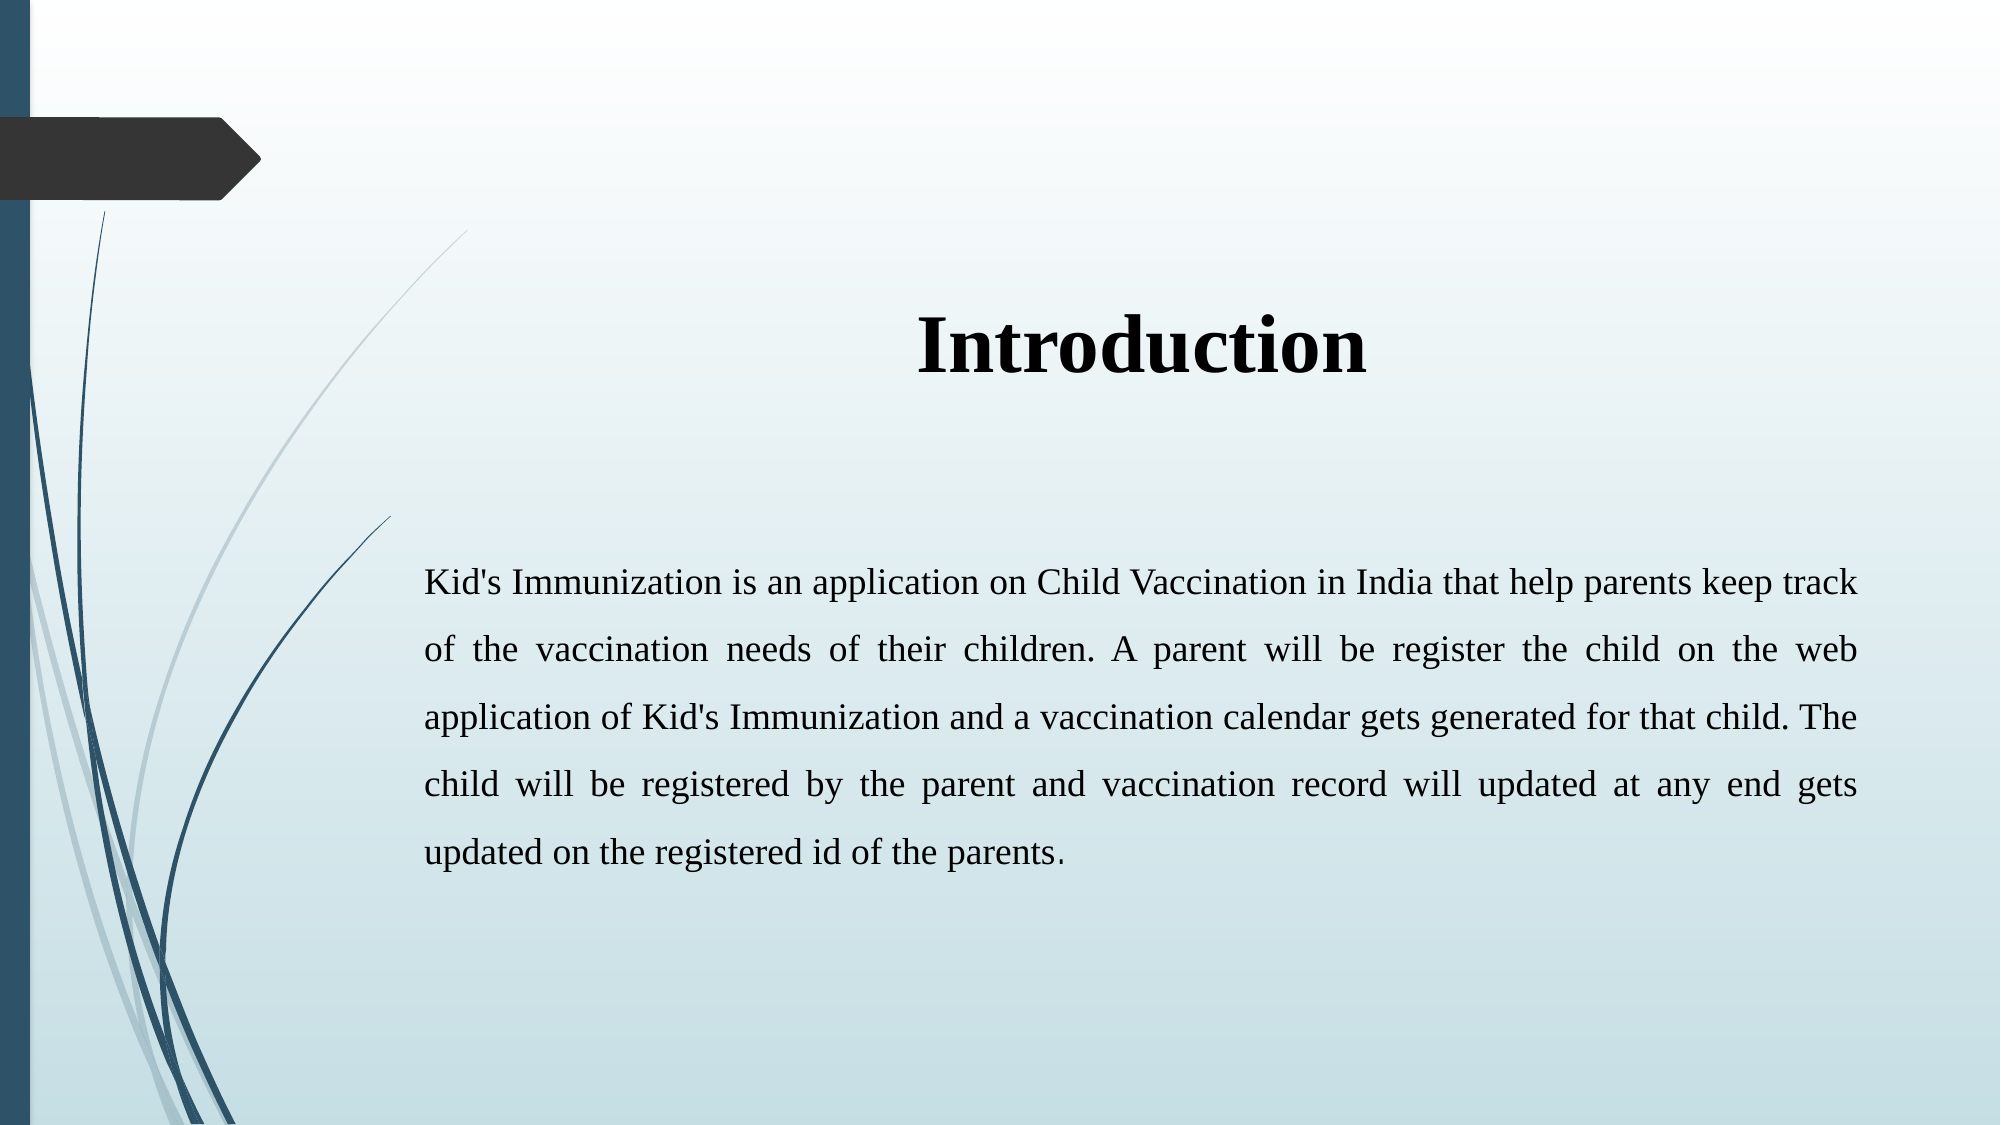

Introduction

Kid's Immunization is an application on Child Vaccination in India that help parents keep track of the vaccination needs of their children. A parent will be register the child on the web application of Kid's Immunization and a vaccination calendar gets generated for that child. The child will be registered by the parent and vaccination record will updated at any end gets updated on the registered id of the parents.